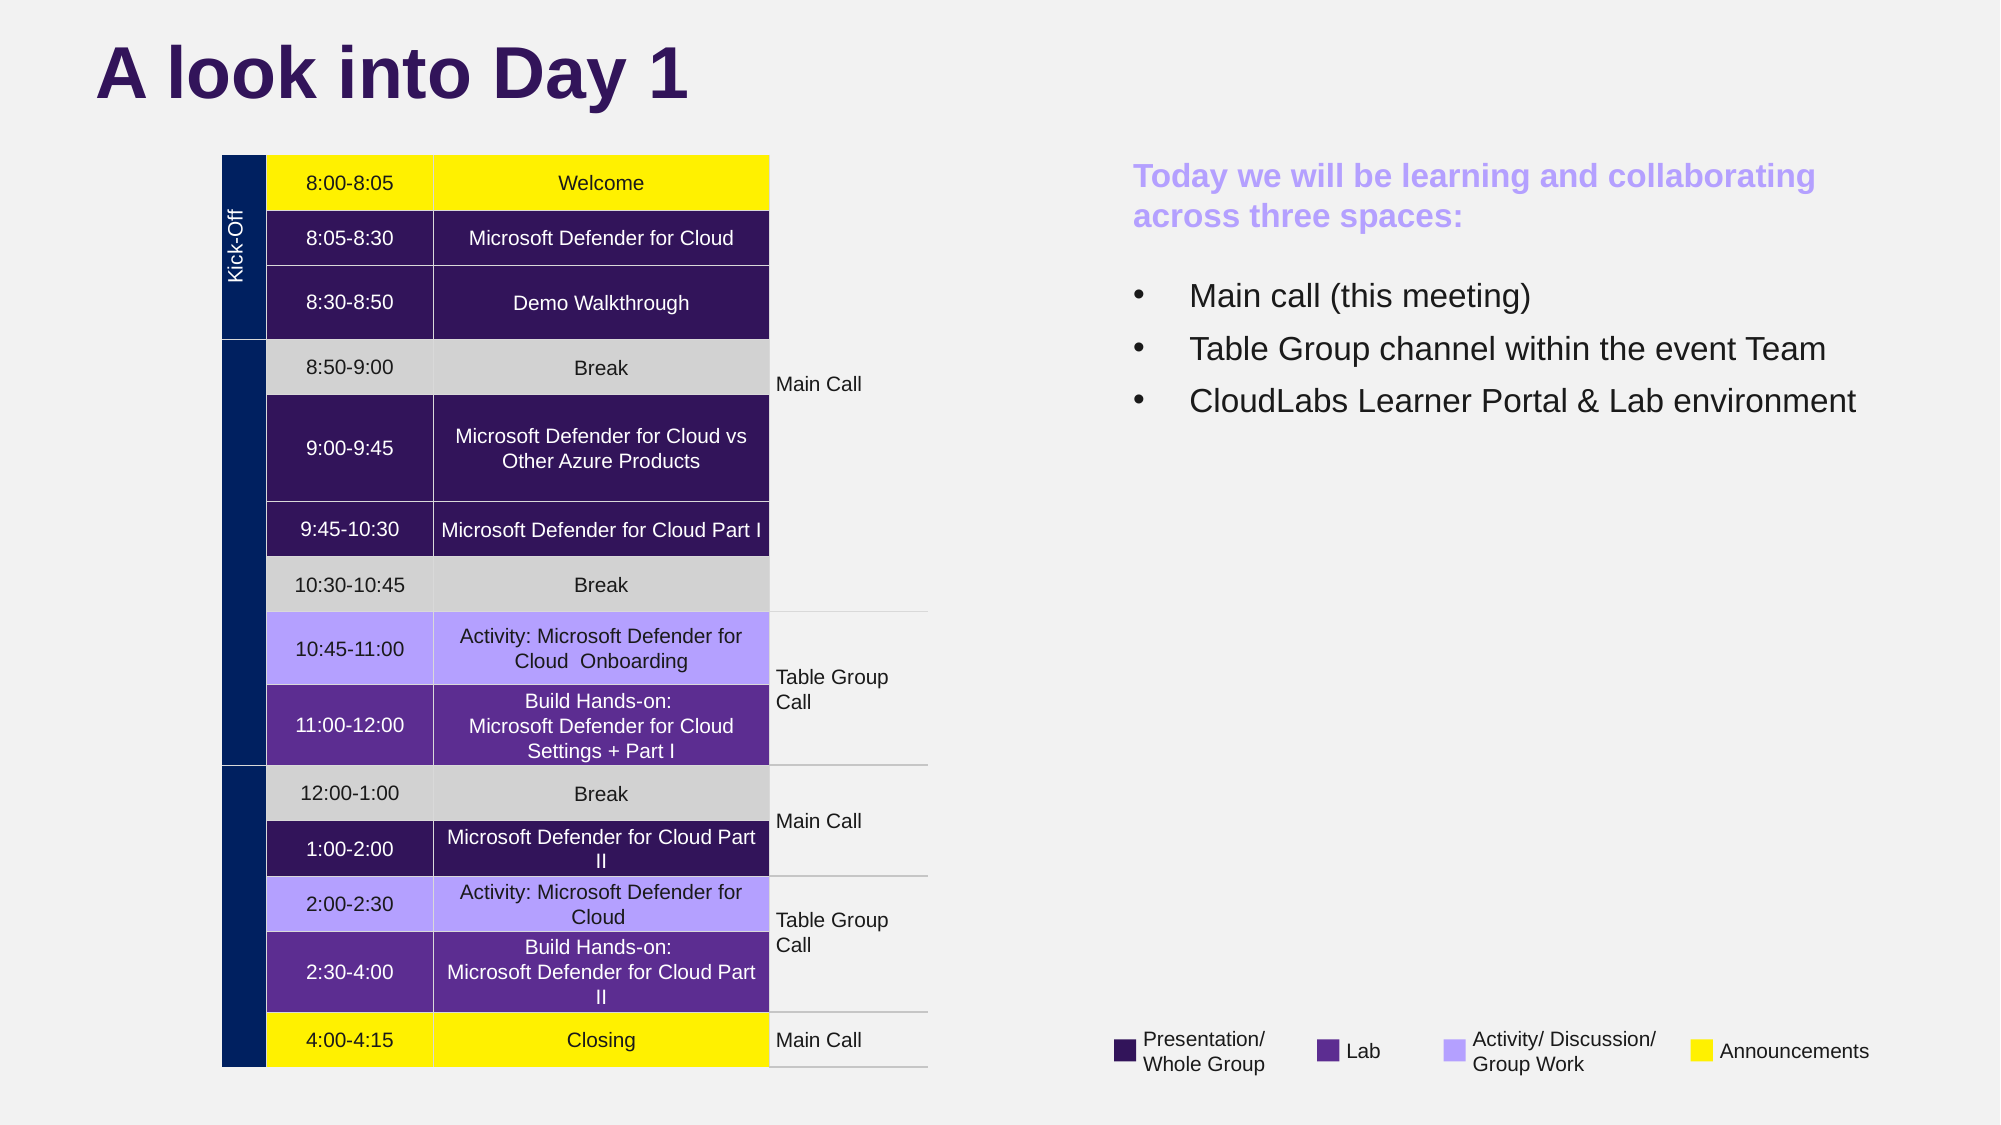

A look into Day 1
| Kick-Off | 8:00-8:05 | Welcome | Main Call |
| --- | --- | --- | --- |
|  | 8:05-8:30 | Microsoft Defender for Cloud |  |
|  | 8:30-8:50 | Demo Walkthrough |  |
|  | 8:50-9:00 | Break |  |
|  | 9:00-9:45 | Microsoft Defender for Cloud vs Other Azure Products |  |
|  | 9:45-10:30 | Microsoft Defender for Cloud Part I |  |
|  | 10:30-10:45 | Break |  |
|  | 10:45-11:00 | Activity: Microsoft Defender for Cloud Onboarding | Table Group Call |
|  | 11:00-12:00 | Build Hands-on: Microsoft Defender for Cloud Settings + Part I | Table Group Call |
|  | 12:00-1:00 | Break | Main Call |
|  | 1:00-2:00 | Microsoft Defender for Cloud Part II |  |
|  | 2:00-2:30 | Activity: Microsoft Defender for Cloud | Table Group Call |
|  | 2:30-4:00 | Build Hands-on: Microsoft Defender for Cloud Part II | Table Group Call |
|  | 4:00-4:15 | Closing | Main Call |
Today we will be learning and collaborating across three spaces:

Main call (this meeting)
Table Group channel within the event Team
CloudLabs Learner Portal & Lab environment
Presentation/
Whole Group

Activity/ Discussion/ Group Work

Lab

Announcements